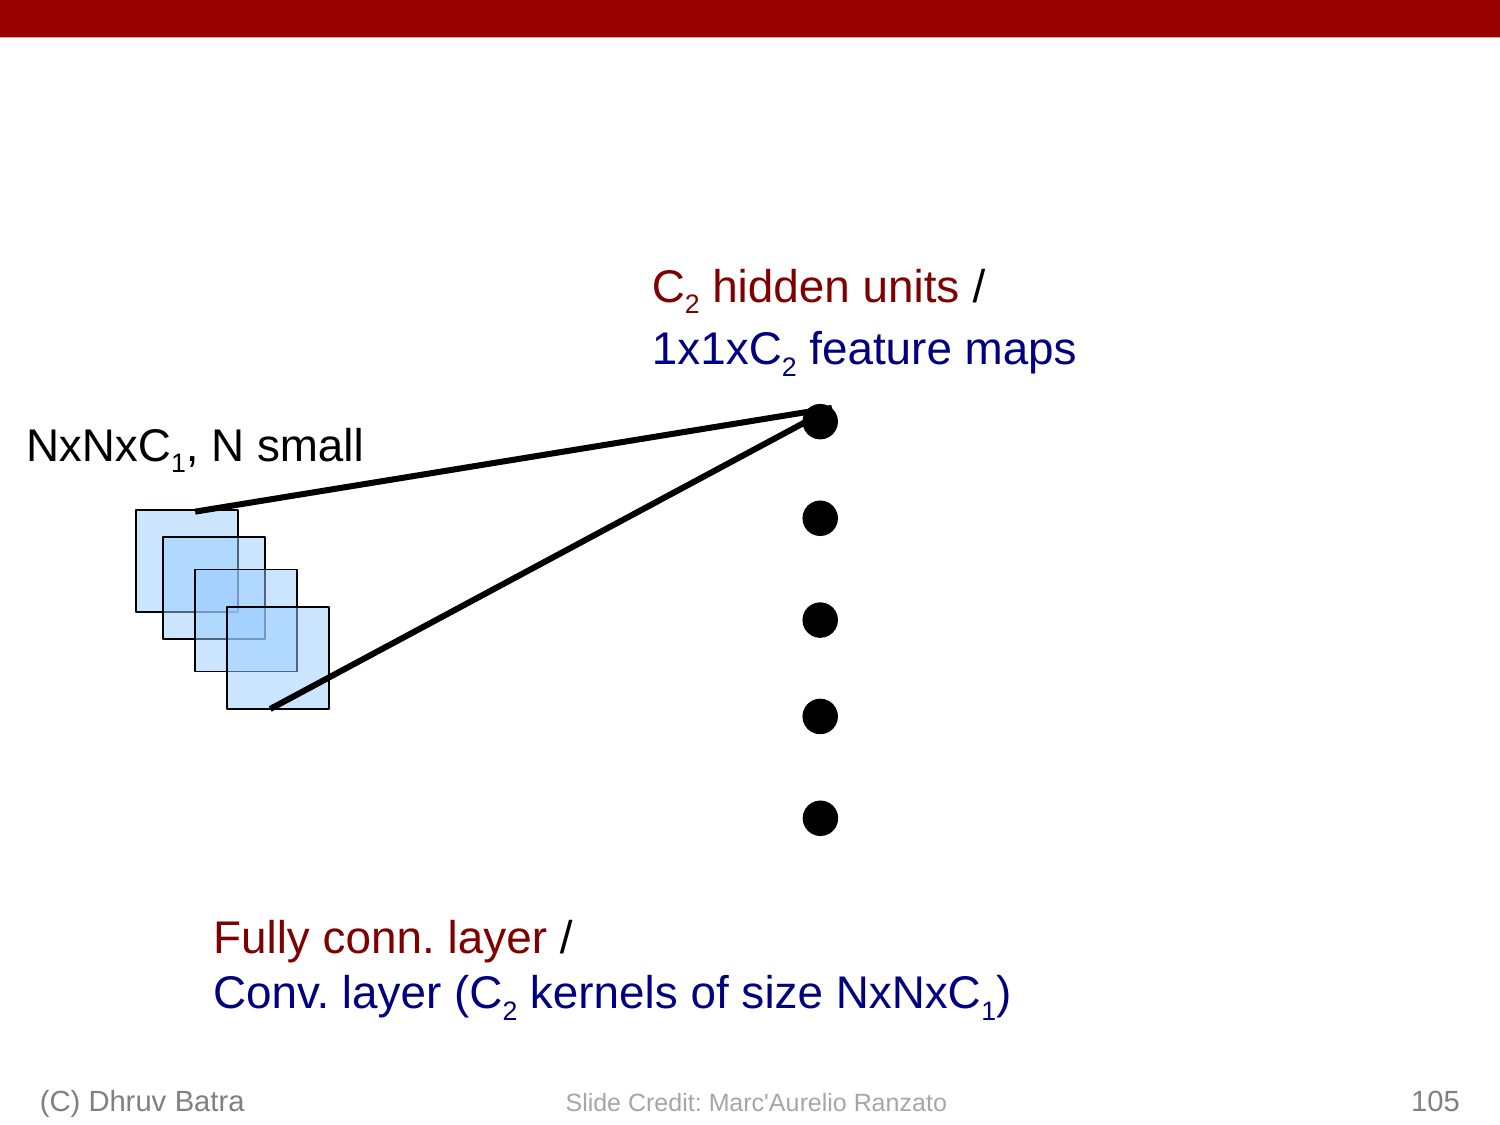

C2 hidden units /
1x1xC2 feature maps

NxNxC1, N small

Fully conn. layer /
Conv. layer (C2 kernels of size NxNxC1)
(C) Dhruv Batra
105
Slide Credit: Marc'Aurelio Ranzato